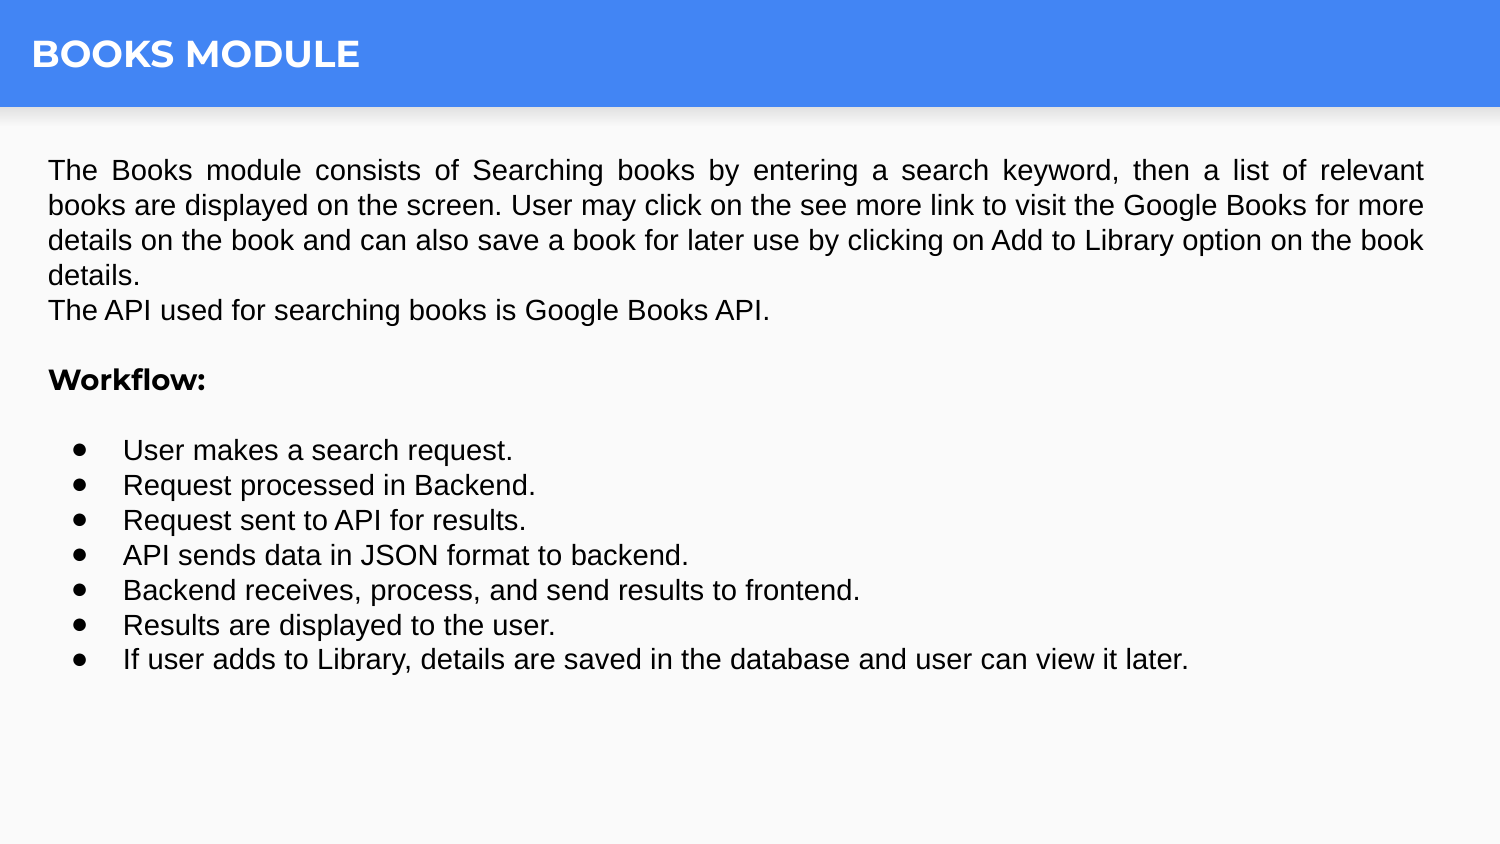

# BOOKS MODULE
The Books module consists of Searching books by entering a search keyword, then a list of relevant books are displayed on the screen. User may click on the see more link to visit the Google Books for more details on the book and can also save a book for later use by clicking on Add to Library option on the book details.
The API used for searching books is Google Books API.

Workflow:

User makes a search request.
Request processed in Backend.
Request sent to API for results.
API sends data in JSON format to backend.
Backend receives, process, and send results to frontend.
Results are displayed to the user.
If user adds to Library, details are saved in the database and user can view it later.